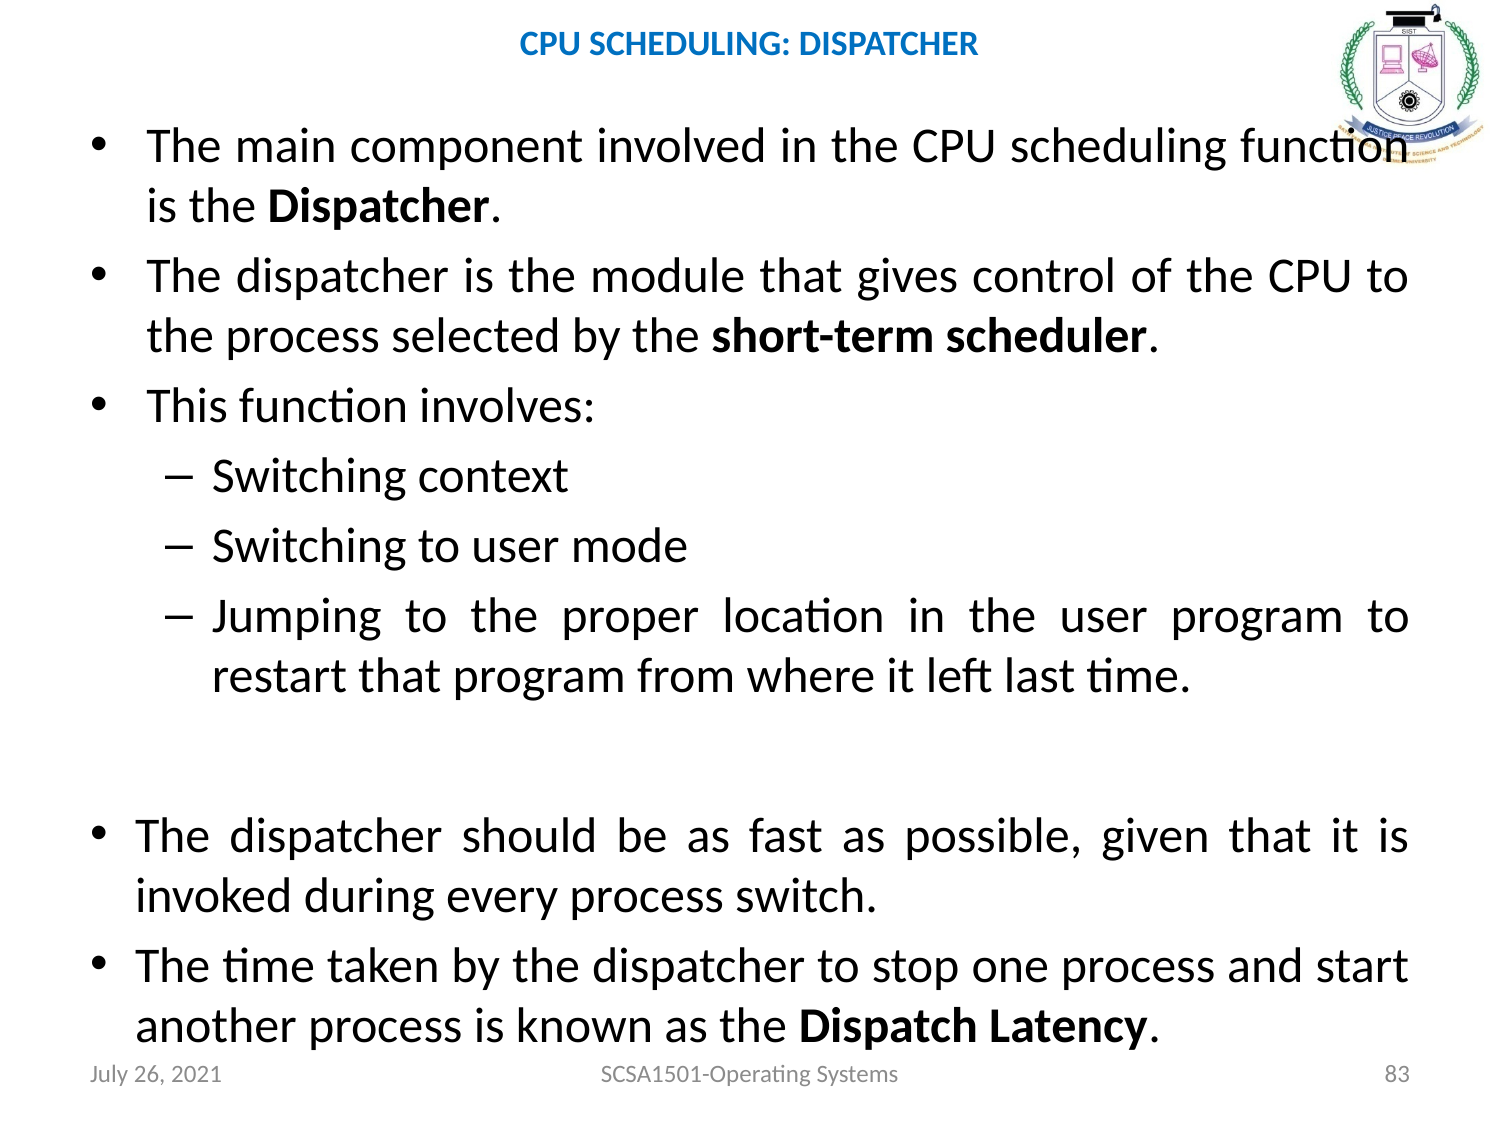

# CPU SCHEDULING: DISPATCHER
The main component involved in the CPU scheduling function is the Dispatcher.
The dispatcher is the module that gives control of the CPU to the process selected by the short-term scheduler.
This function involves:
Switching context
Switching to user mode
Jumping to the proper location in the user program to restart that program from where it left last time.

The dispatcher should be as fast as possible, given that it is invoked during every process switch.
The time taken by the dispatcher to stop one process and start another process is known as the Dispatch Latency.

July 26, 2021
SCSA1501-Operating Systems
83